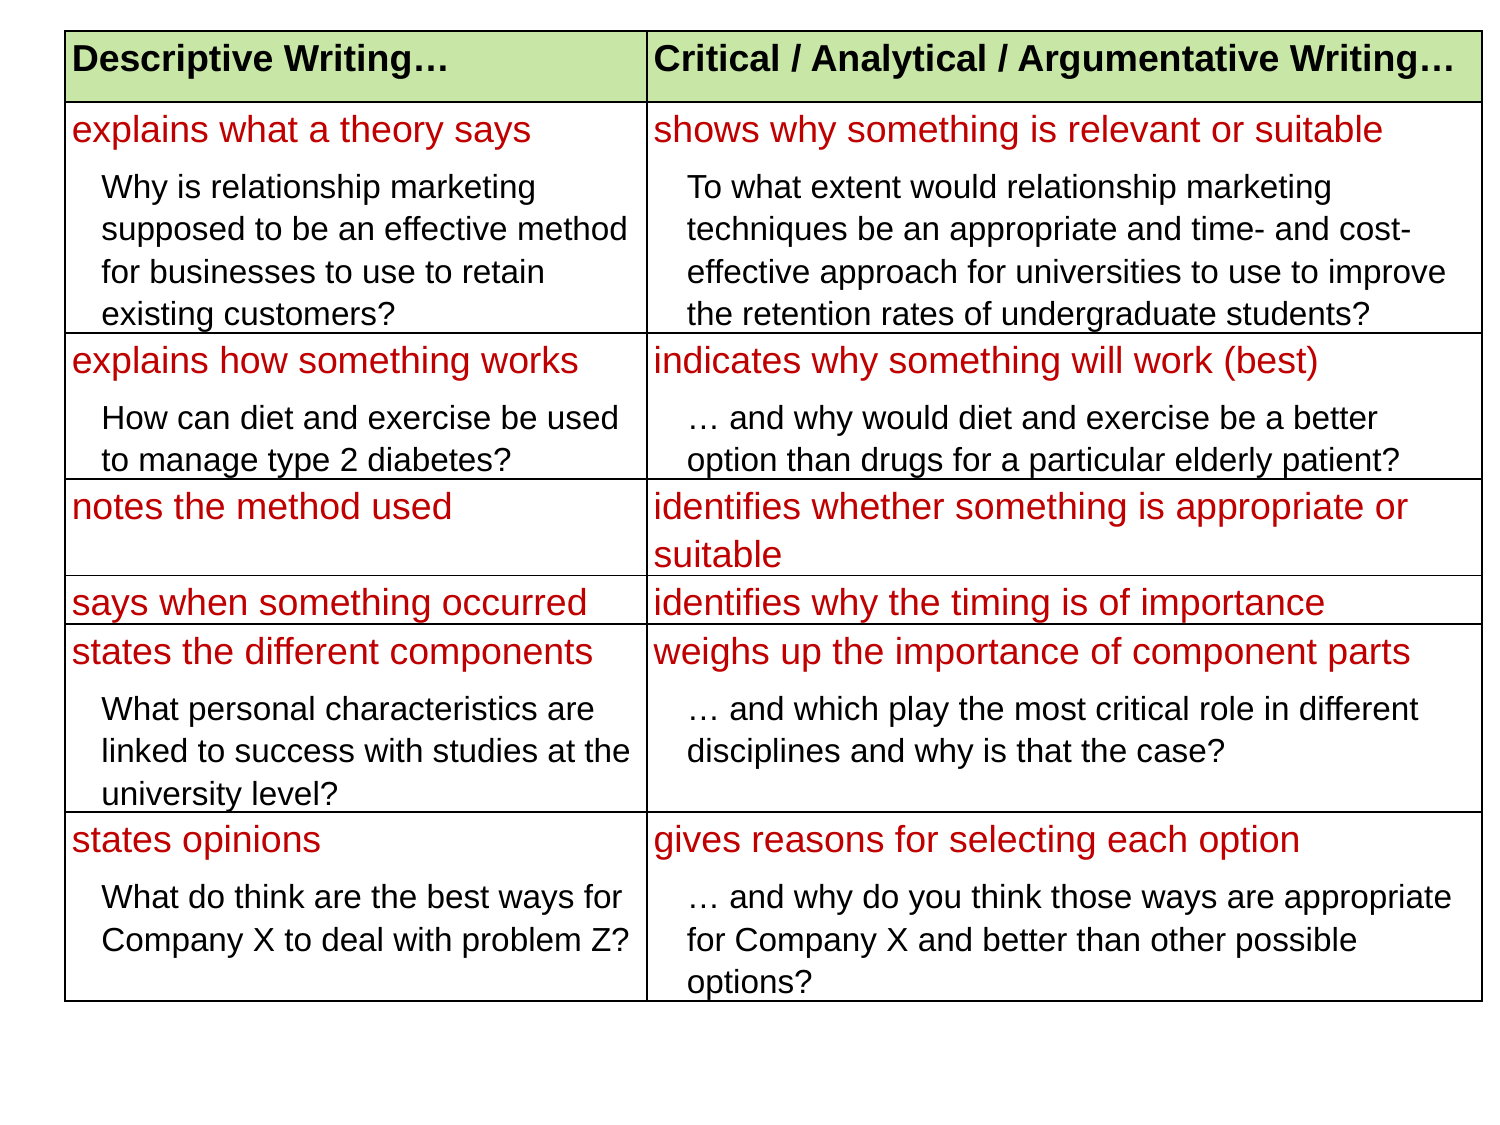

| Descriptive Writing… | Critical / Analytical / Argumentative Writing… |
| --- | --- |
| explains what a theory says Why is relationship marketing supposed to be an effective method for businesses to use to retain existing customers? | shows why something is relevant or suitable To what extent would relationship marketing techniques be an appropriate and time- and cost-effective approach for universities to use to improve the retention rates of undergraduate students? |
| explains how something works How can diet and exercise be used to manage type 2 diabetes? | indicates why something will work (best) … and why would diet and exercise be a better option than drugs for a particular elderly patient? |
| notes the method used | identifies whether something is appropriate or suitable |
| says when something occurred | identifies why the timing is of importance |
| states the different components What personal characteristics are linked to success with studies at the university level? | weighs up the importance of component parts … and which play the most critical role in different disciplines and why is that the case? |
| states opinions What do think are the best ways for Company X to deal with problem Z? | gives reasons for selecting each option … and why do you think those ways are appropriate for Company X and better than other possible options? |